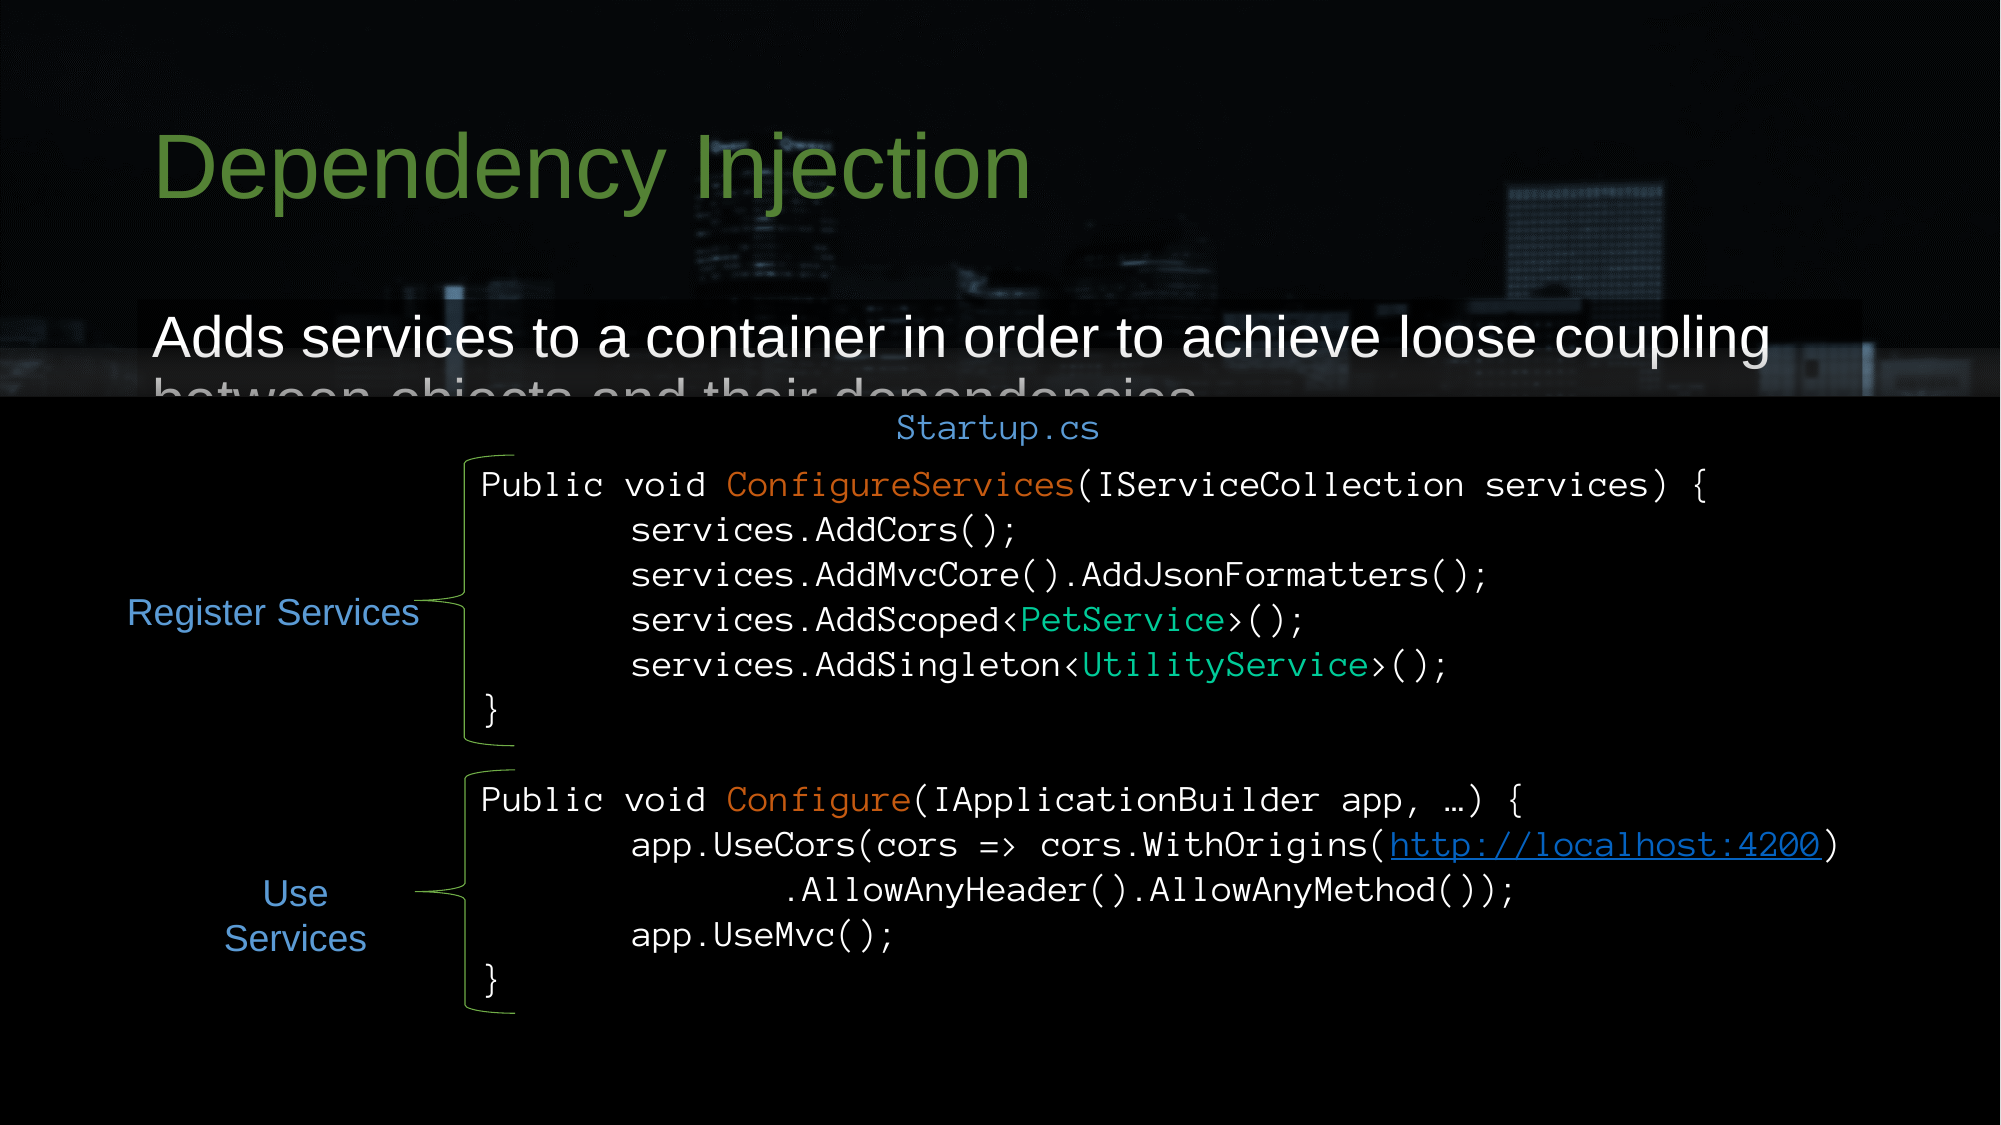

# Dependency Injection
Adds services to a container in order to achieve loose coupling between objects and their dependencies
Constructor Injection
Service Types
Transient
Scoped
Singleton

Startup.cs

Public void ConfigureServices(IServiceCollection services) {
	services.AddCors();
	services.AddMvcCore().AddJsonFormatters();
	services.AddScoped<PetService>();
	services.AddSingleton<UtilityService>();
}

Public void Configure(IApplicationBuilder app, …) {
	app.UseCors(cors => cors.WithOrigins(http://localhost:4200)
		.AllowAnyHeader().AllowAnyMethod());
	app.UseMvc();
}
Register Services
Use Services